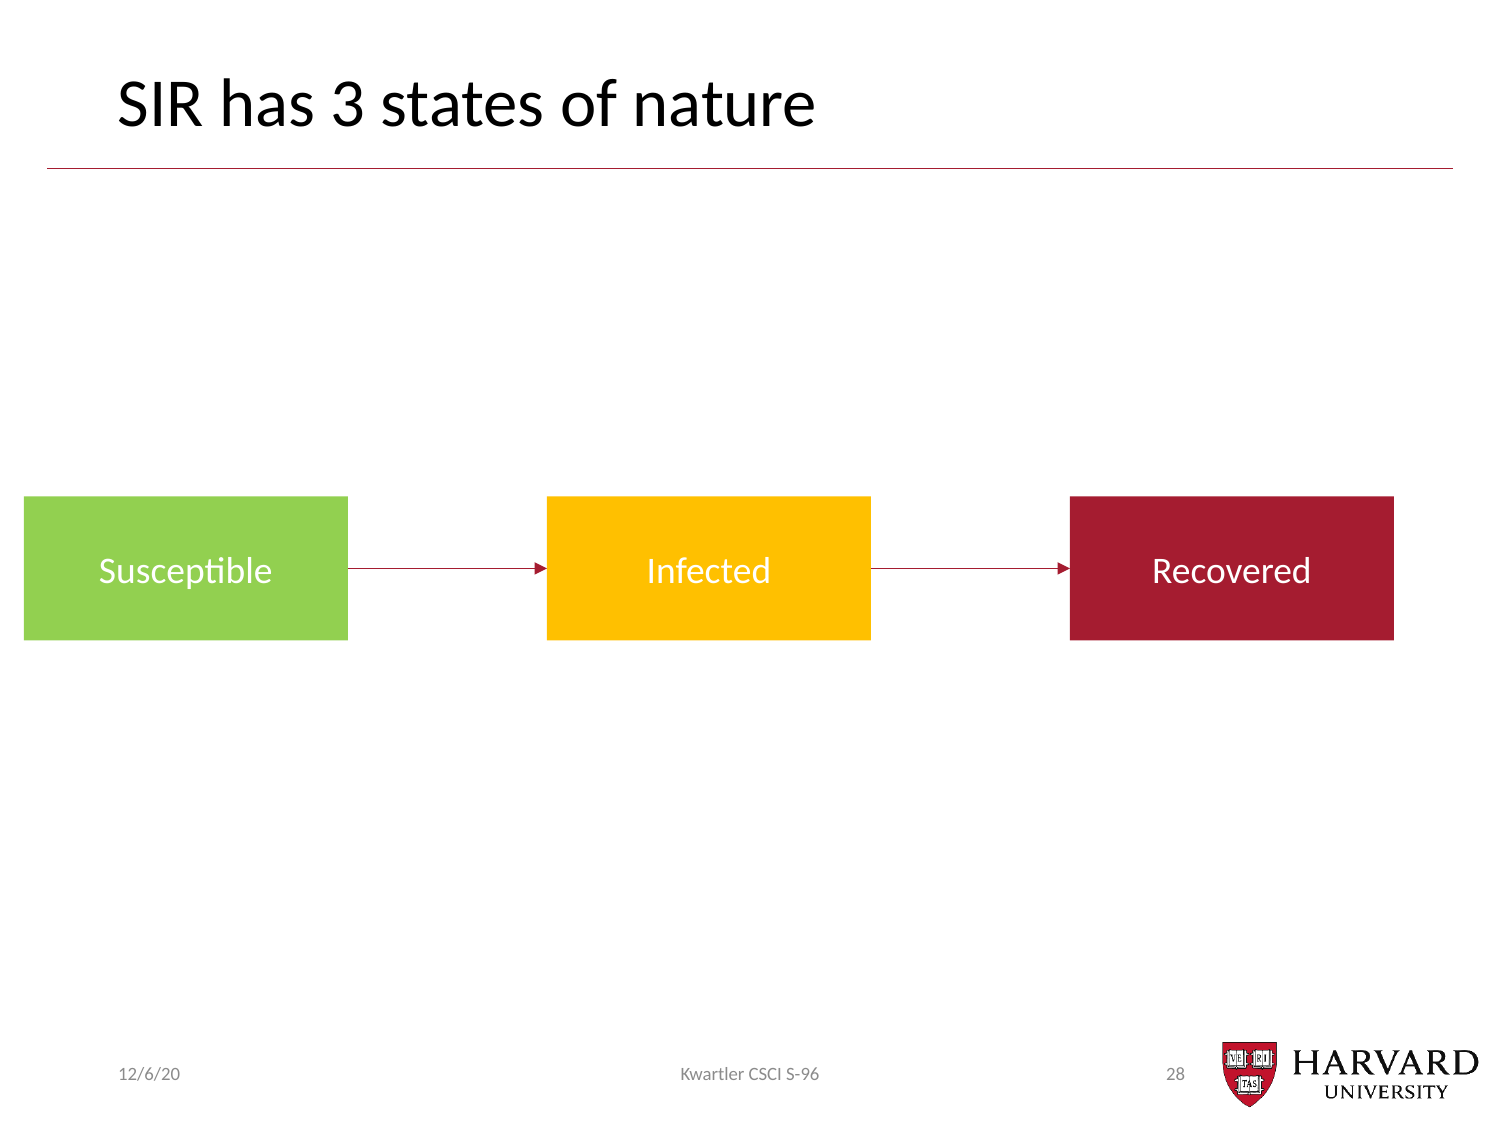

# SIR has 3 states of nature
Susceptible
Infected
Recovered
12/6/20
Kwartler CSCI S-96
28